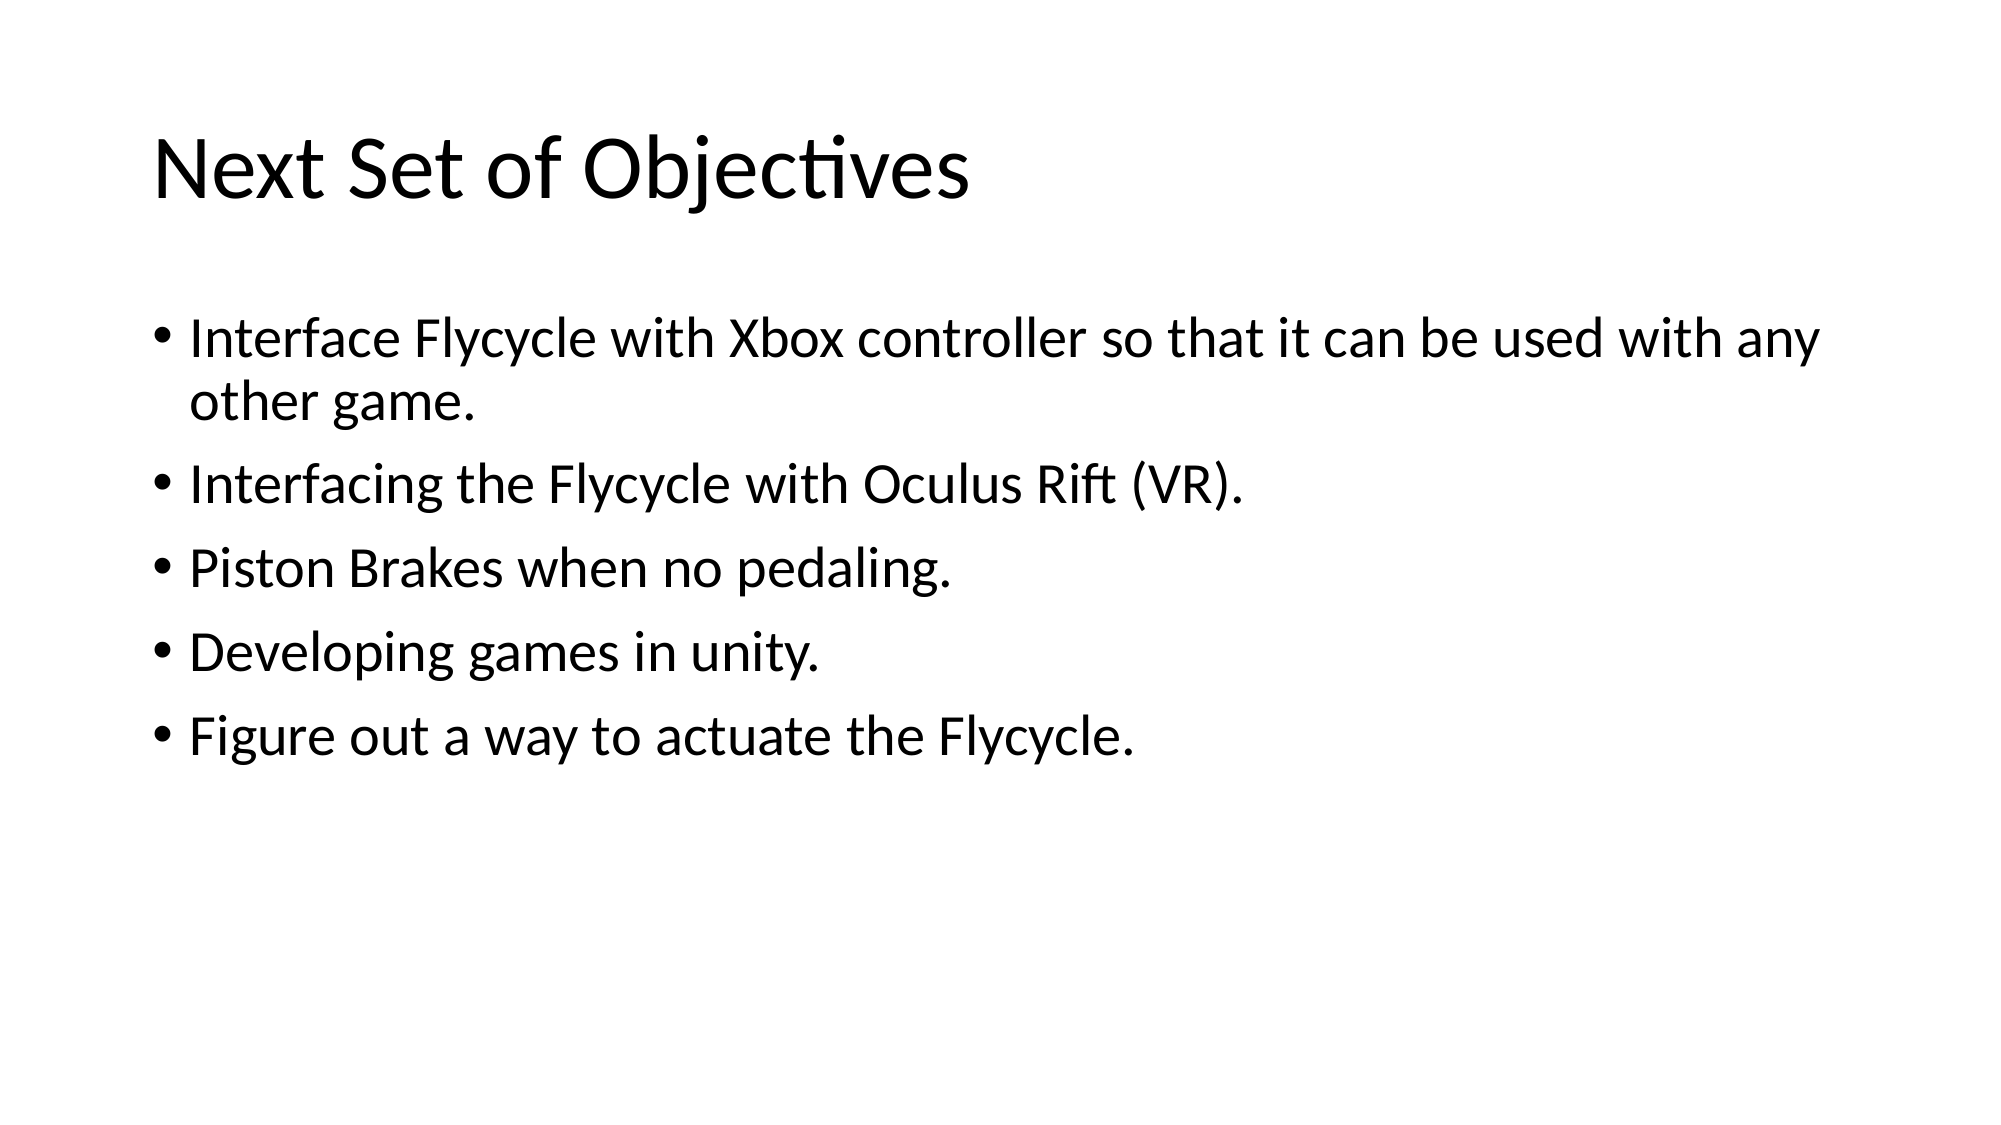

# Next Set of Objectives
Interface Flycycle with Xbox controller so that it can be used with any other game.
Interfacing the Flycycle with Oculus Rift (VR).
Piston Brakes when no pedaling.
Developing games in unity.
Figure out a way to actuate the Flycycle.